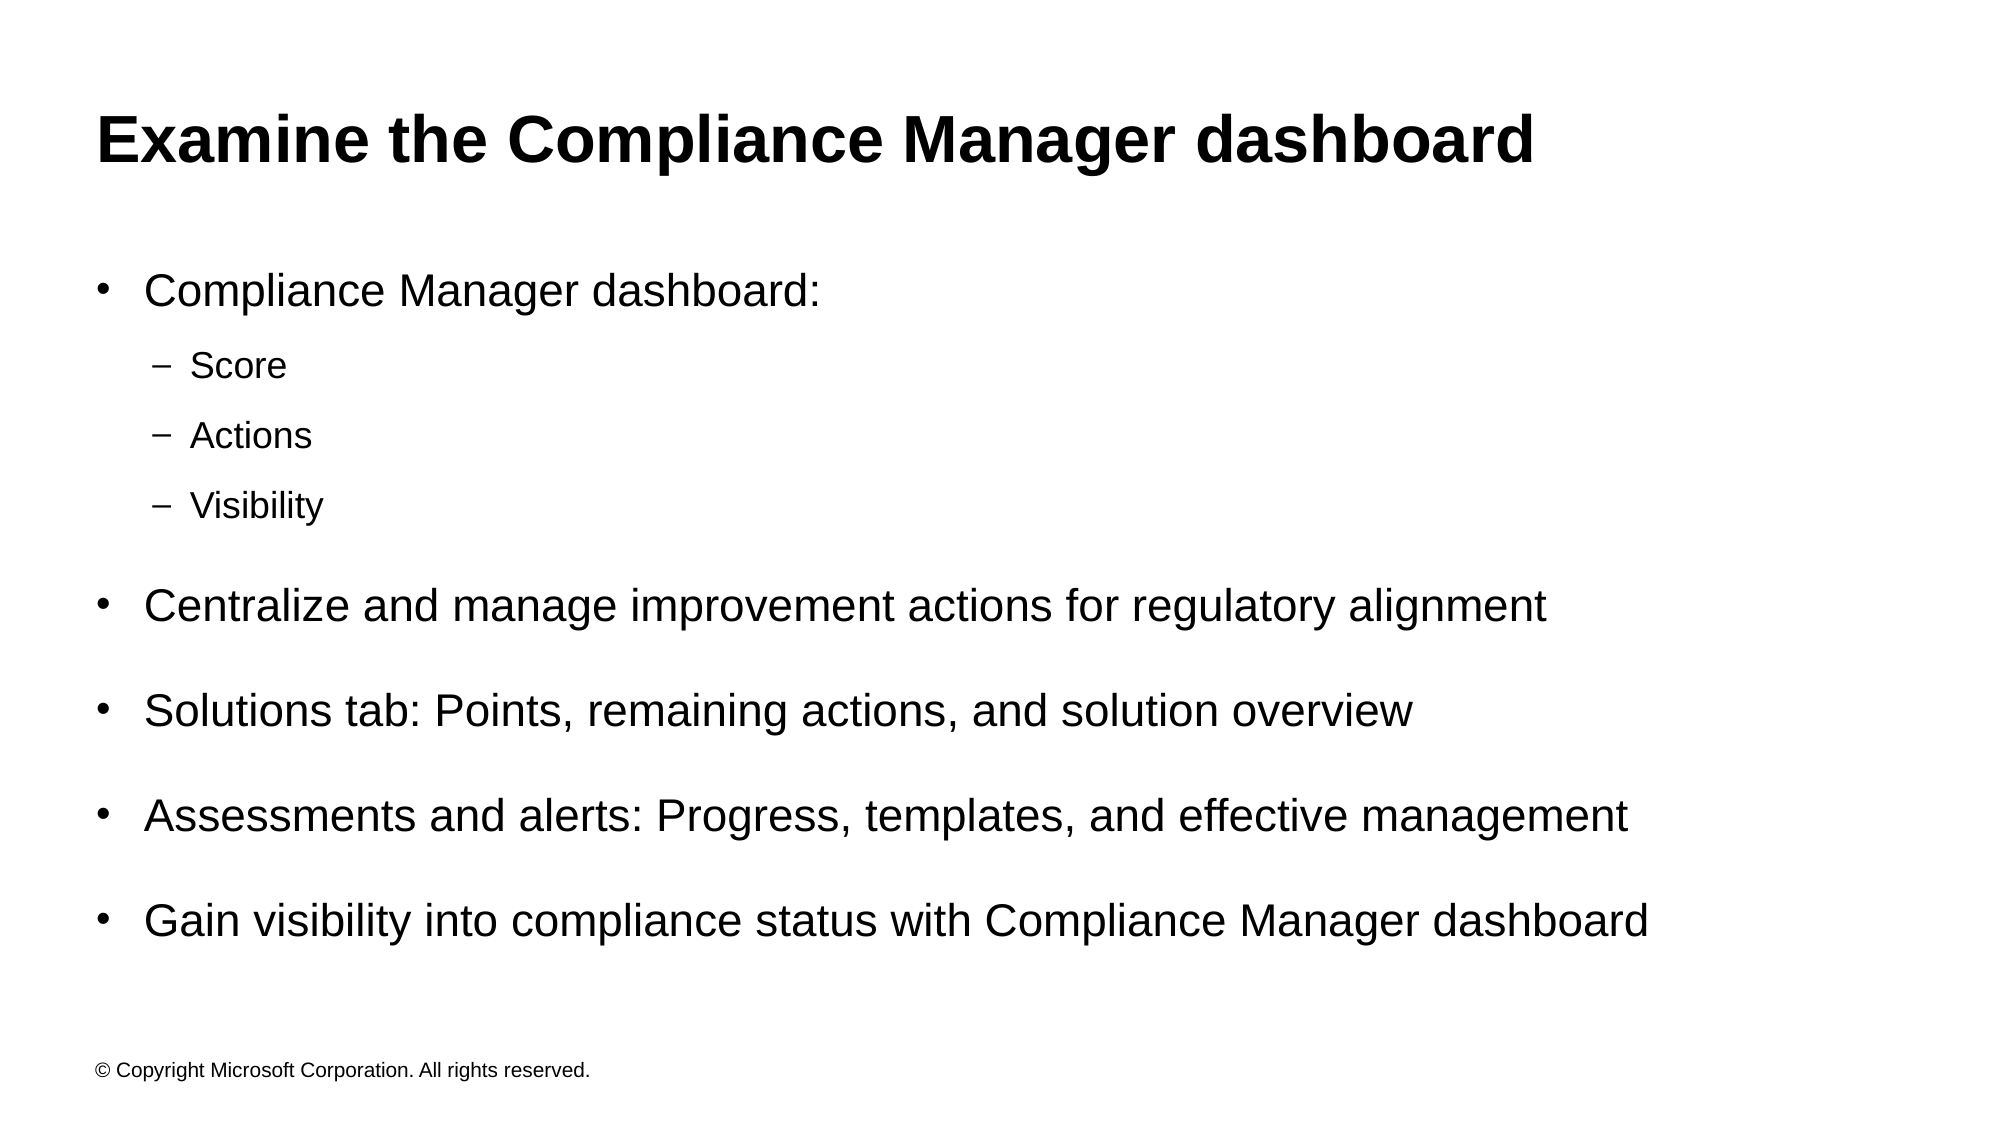

# Examine the Compliance Manager dashboard
Compliance Manager dashboard:
Score
Actions
Visibility
Centralize and manage improvement actions for regulatory alignment
Solutions tab: Points, remaining actions, and solution overview
Assessments and alerts: Progress, templates, and effective management
Gain visibility into compliance status with Compliance Manager dashboard